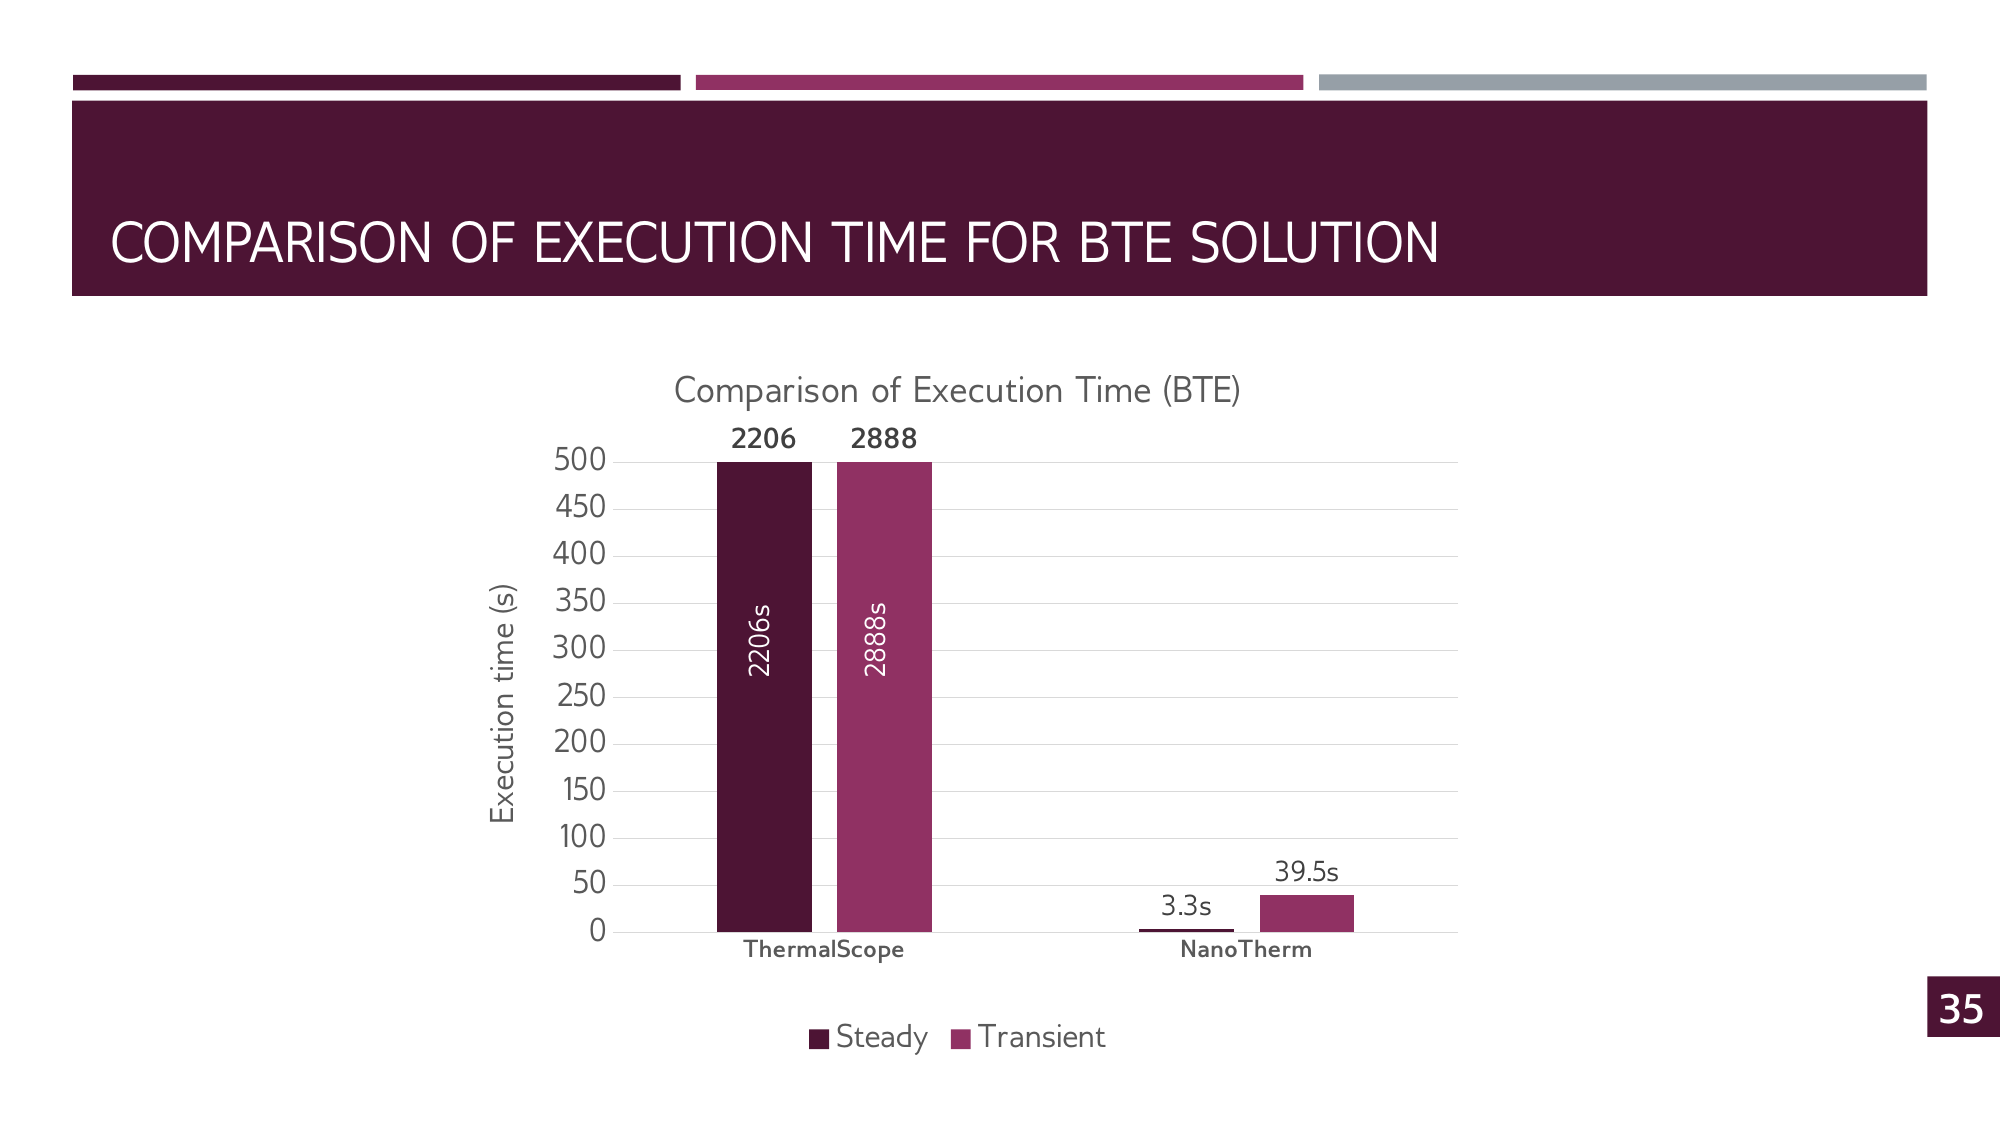

# COMPARISON OF EXECUTION TIME FOR BTE SOLUTION

### Chart: Comparison of Execution Time (BTE)

| Category | Steady | Transient |
|---|---|---|
| ThermalScope | 2206.0 | 2888.0 |
| NanoTherm | 3.3 | 39.5 |
2206s
2888s
35